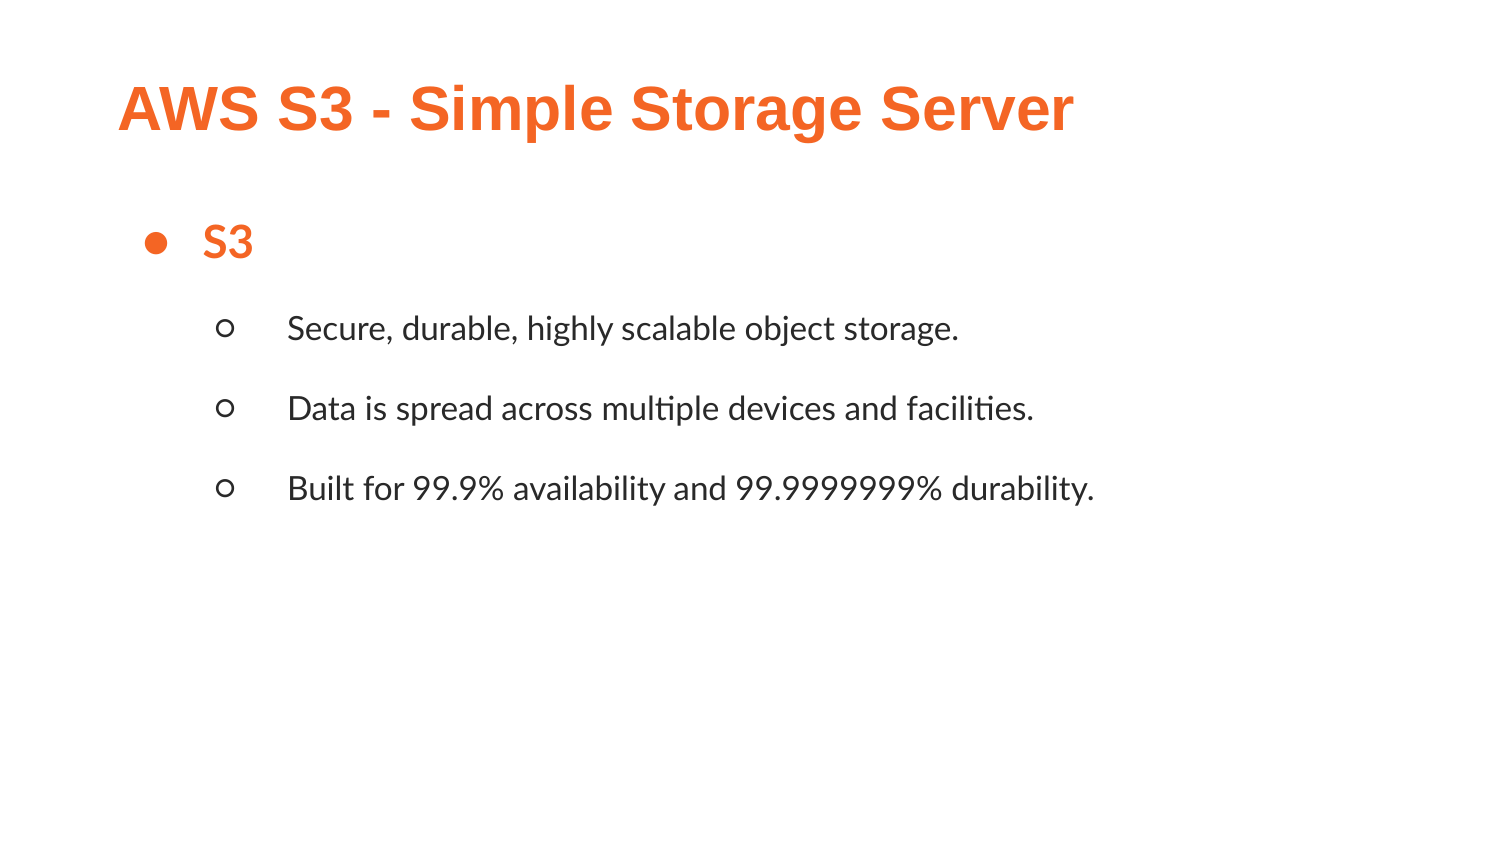

AWS S3 - Simple Storage Server
S3
Secure, durable, highly scalable object storage.
Data is spread across multiple devices and facilities.
Built for 99.9% availability and 99.9999999% durability.